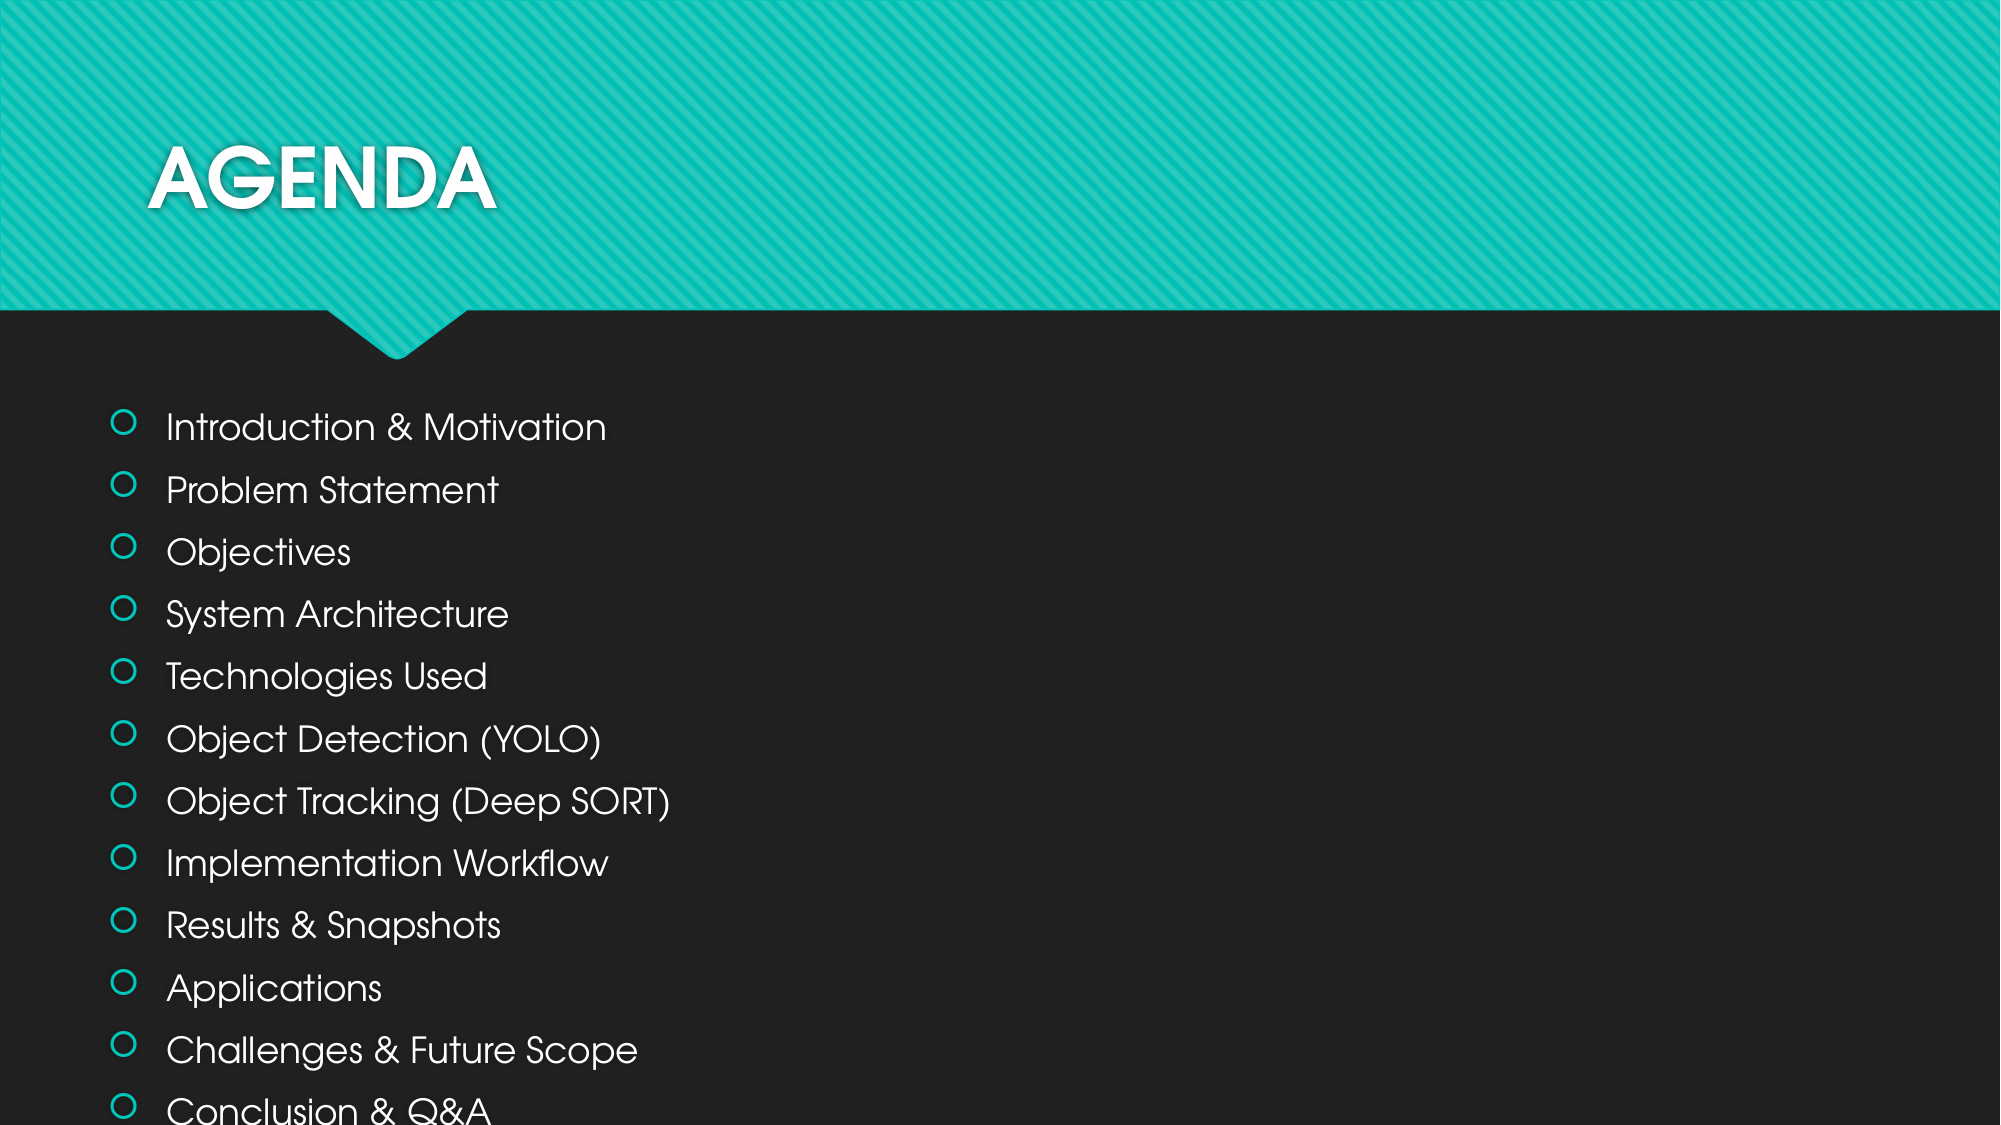

# AGENDA
Introduction & Motivation
Problem Statement
Objectives
System Architecture
Technologies Used
Object Detection (YOLO)
Object Tracking (Deep SORT)
Implementation Workflow
Results & Snapshots
Applications
Challenges & Future Scope
Conclusion & Q&A